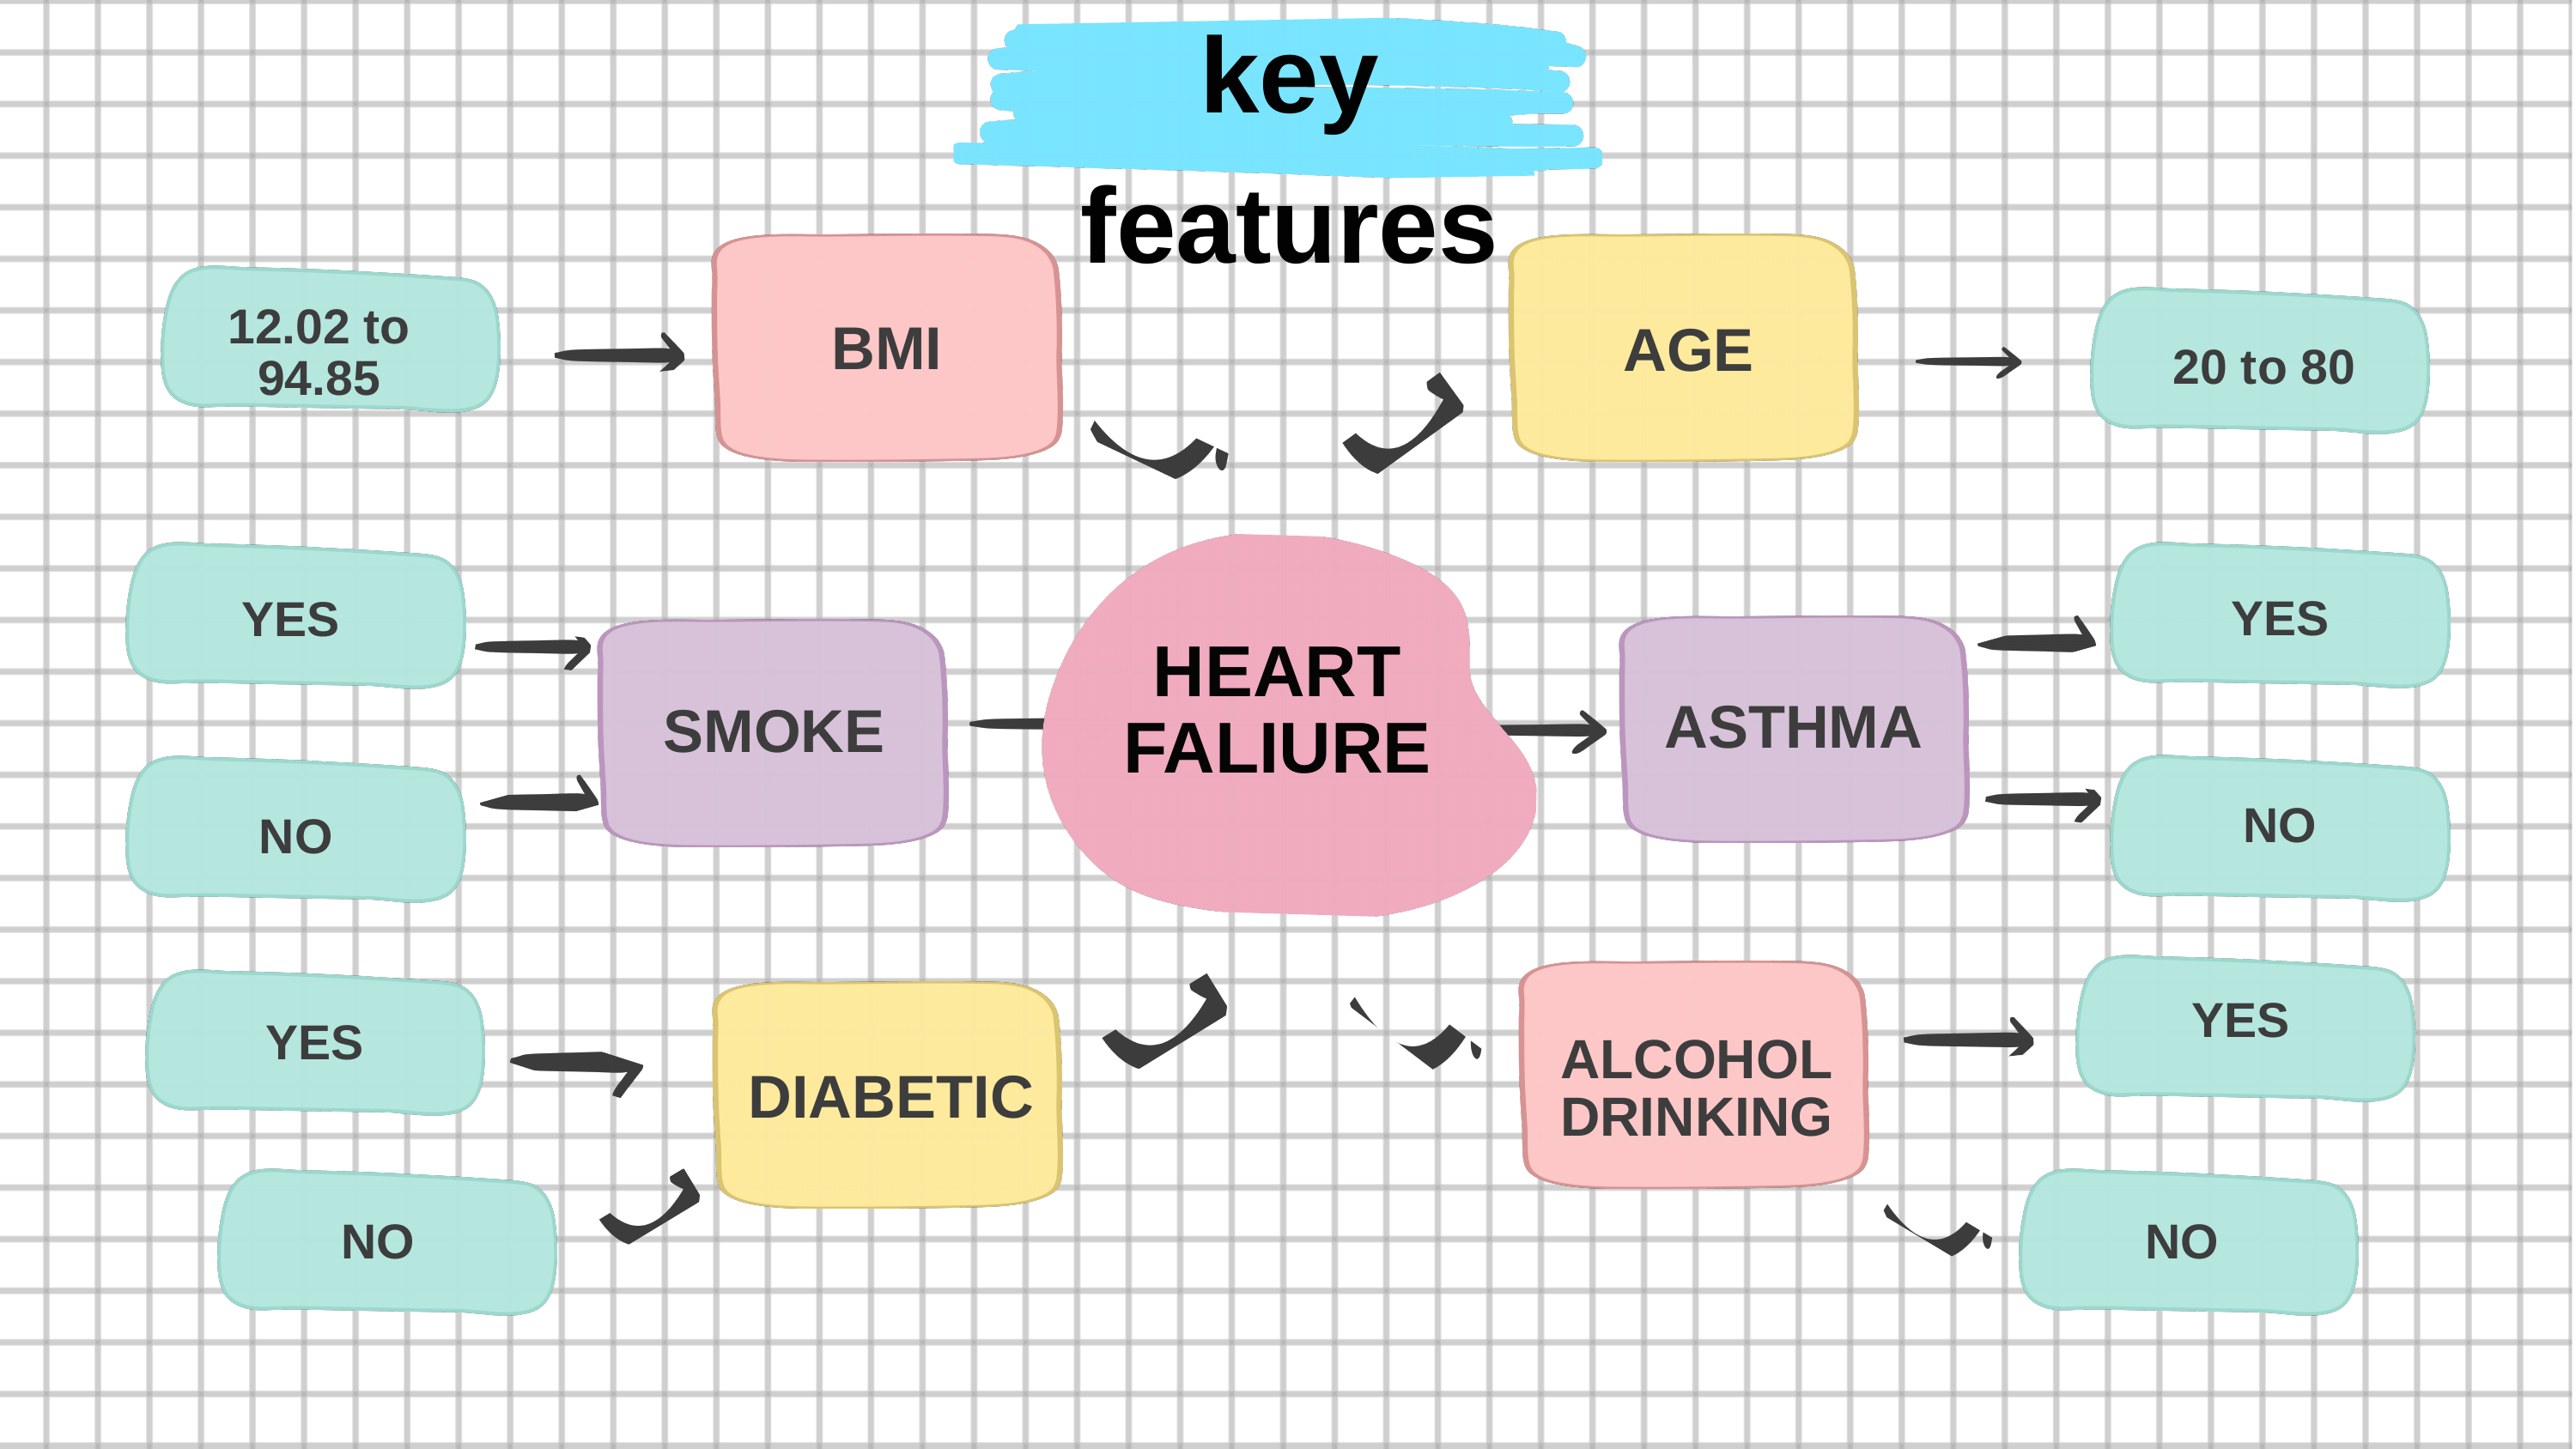

key features

12.02 to 94.85
BMI
AGE

20 to 80

YES
YES

HEART FALIURE
ASTHMA
SMOKE

NO
NO

YES

YES

ALCOHOLDRINKING

DIABETIC

NO
NO